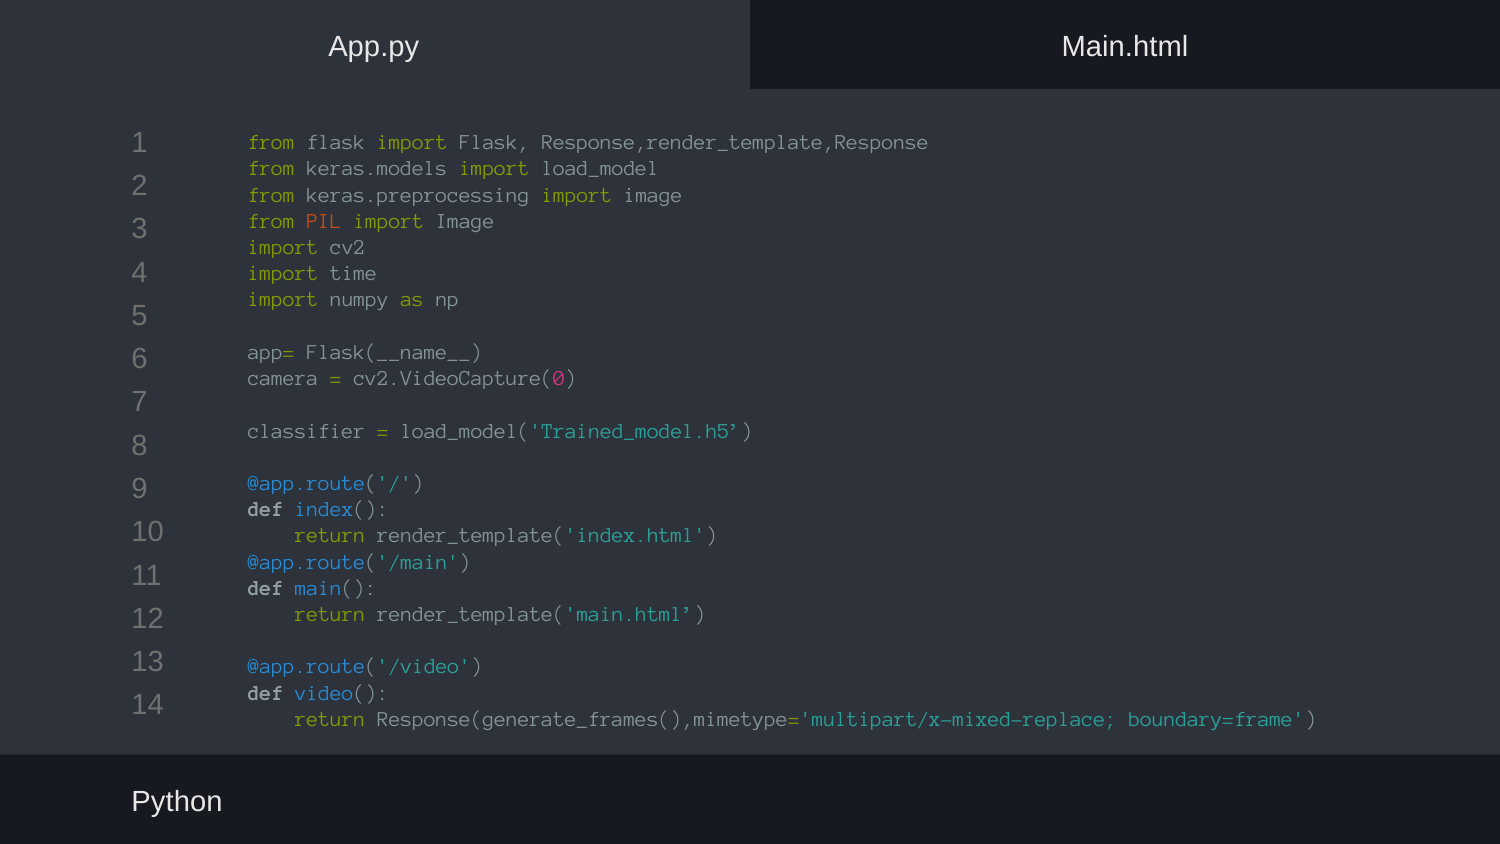

App.py
Main.html
from flask import Flask, Response,render_template,Response
from keras.models import load_model
from keras.preprocessing import image
from PIL import Image
import cv2
import time
import numpy as np

app= Flask(__name__)
camera = cv2.VideoCapture(0)

classifier = load_model('Trained_model.h5’)

@app.route('/')
def index():
    return render_template('index.html')
@app.route('/main')
def main():
    return render_template('main.html’)

@app.route('/video')
def video():
    return Response(generate_frames(),mimetype='multipart/x-mixed-replace; boundary=frame')

Python